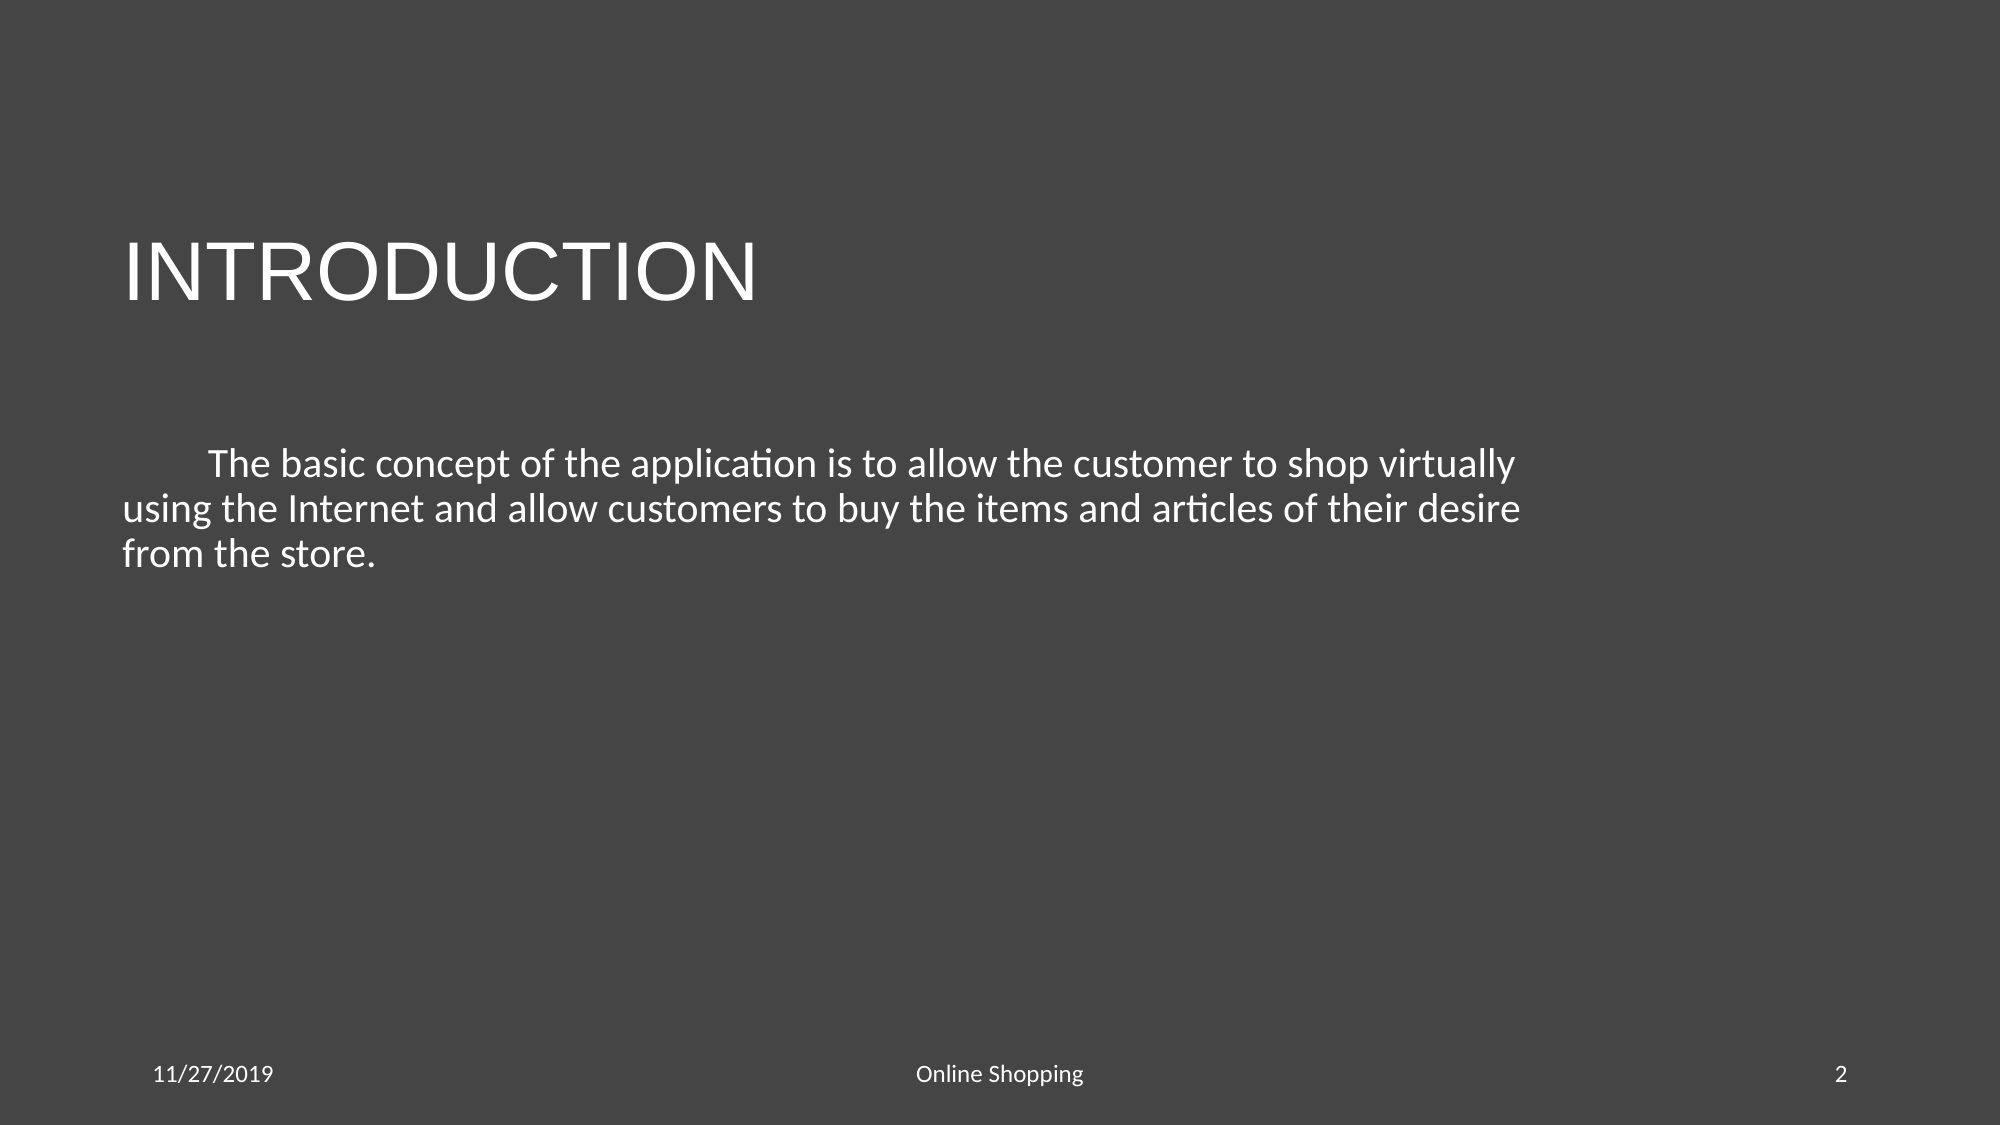

# INTRODUCTION
         The basic concept of the application is to allow the customer to shop virtually using the Internet and allow customers to buy the items and articles of their desire from the store.
11/27/2019
Online Shopping
2